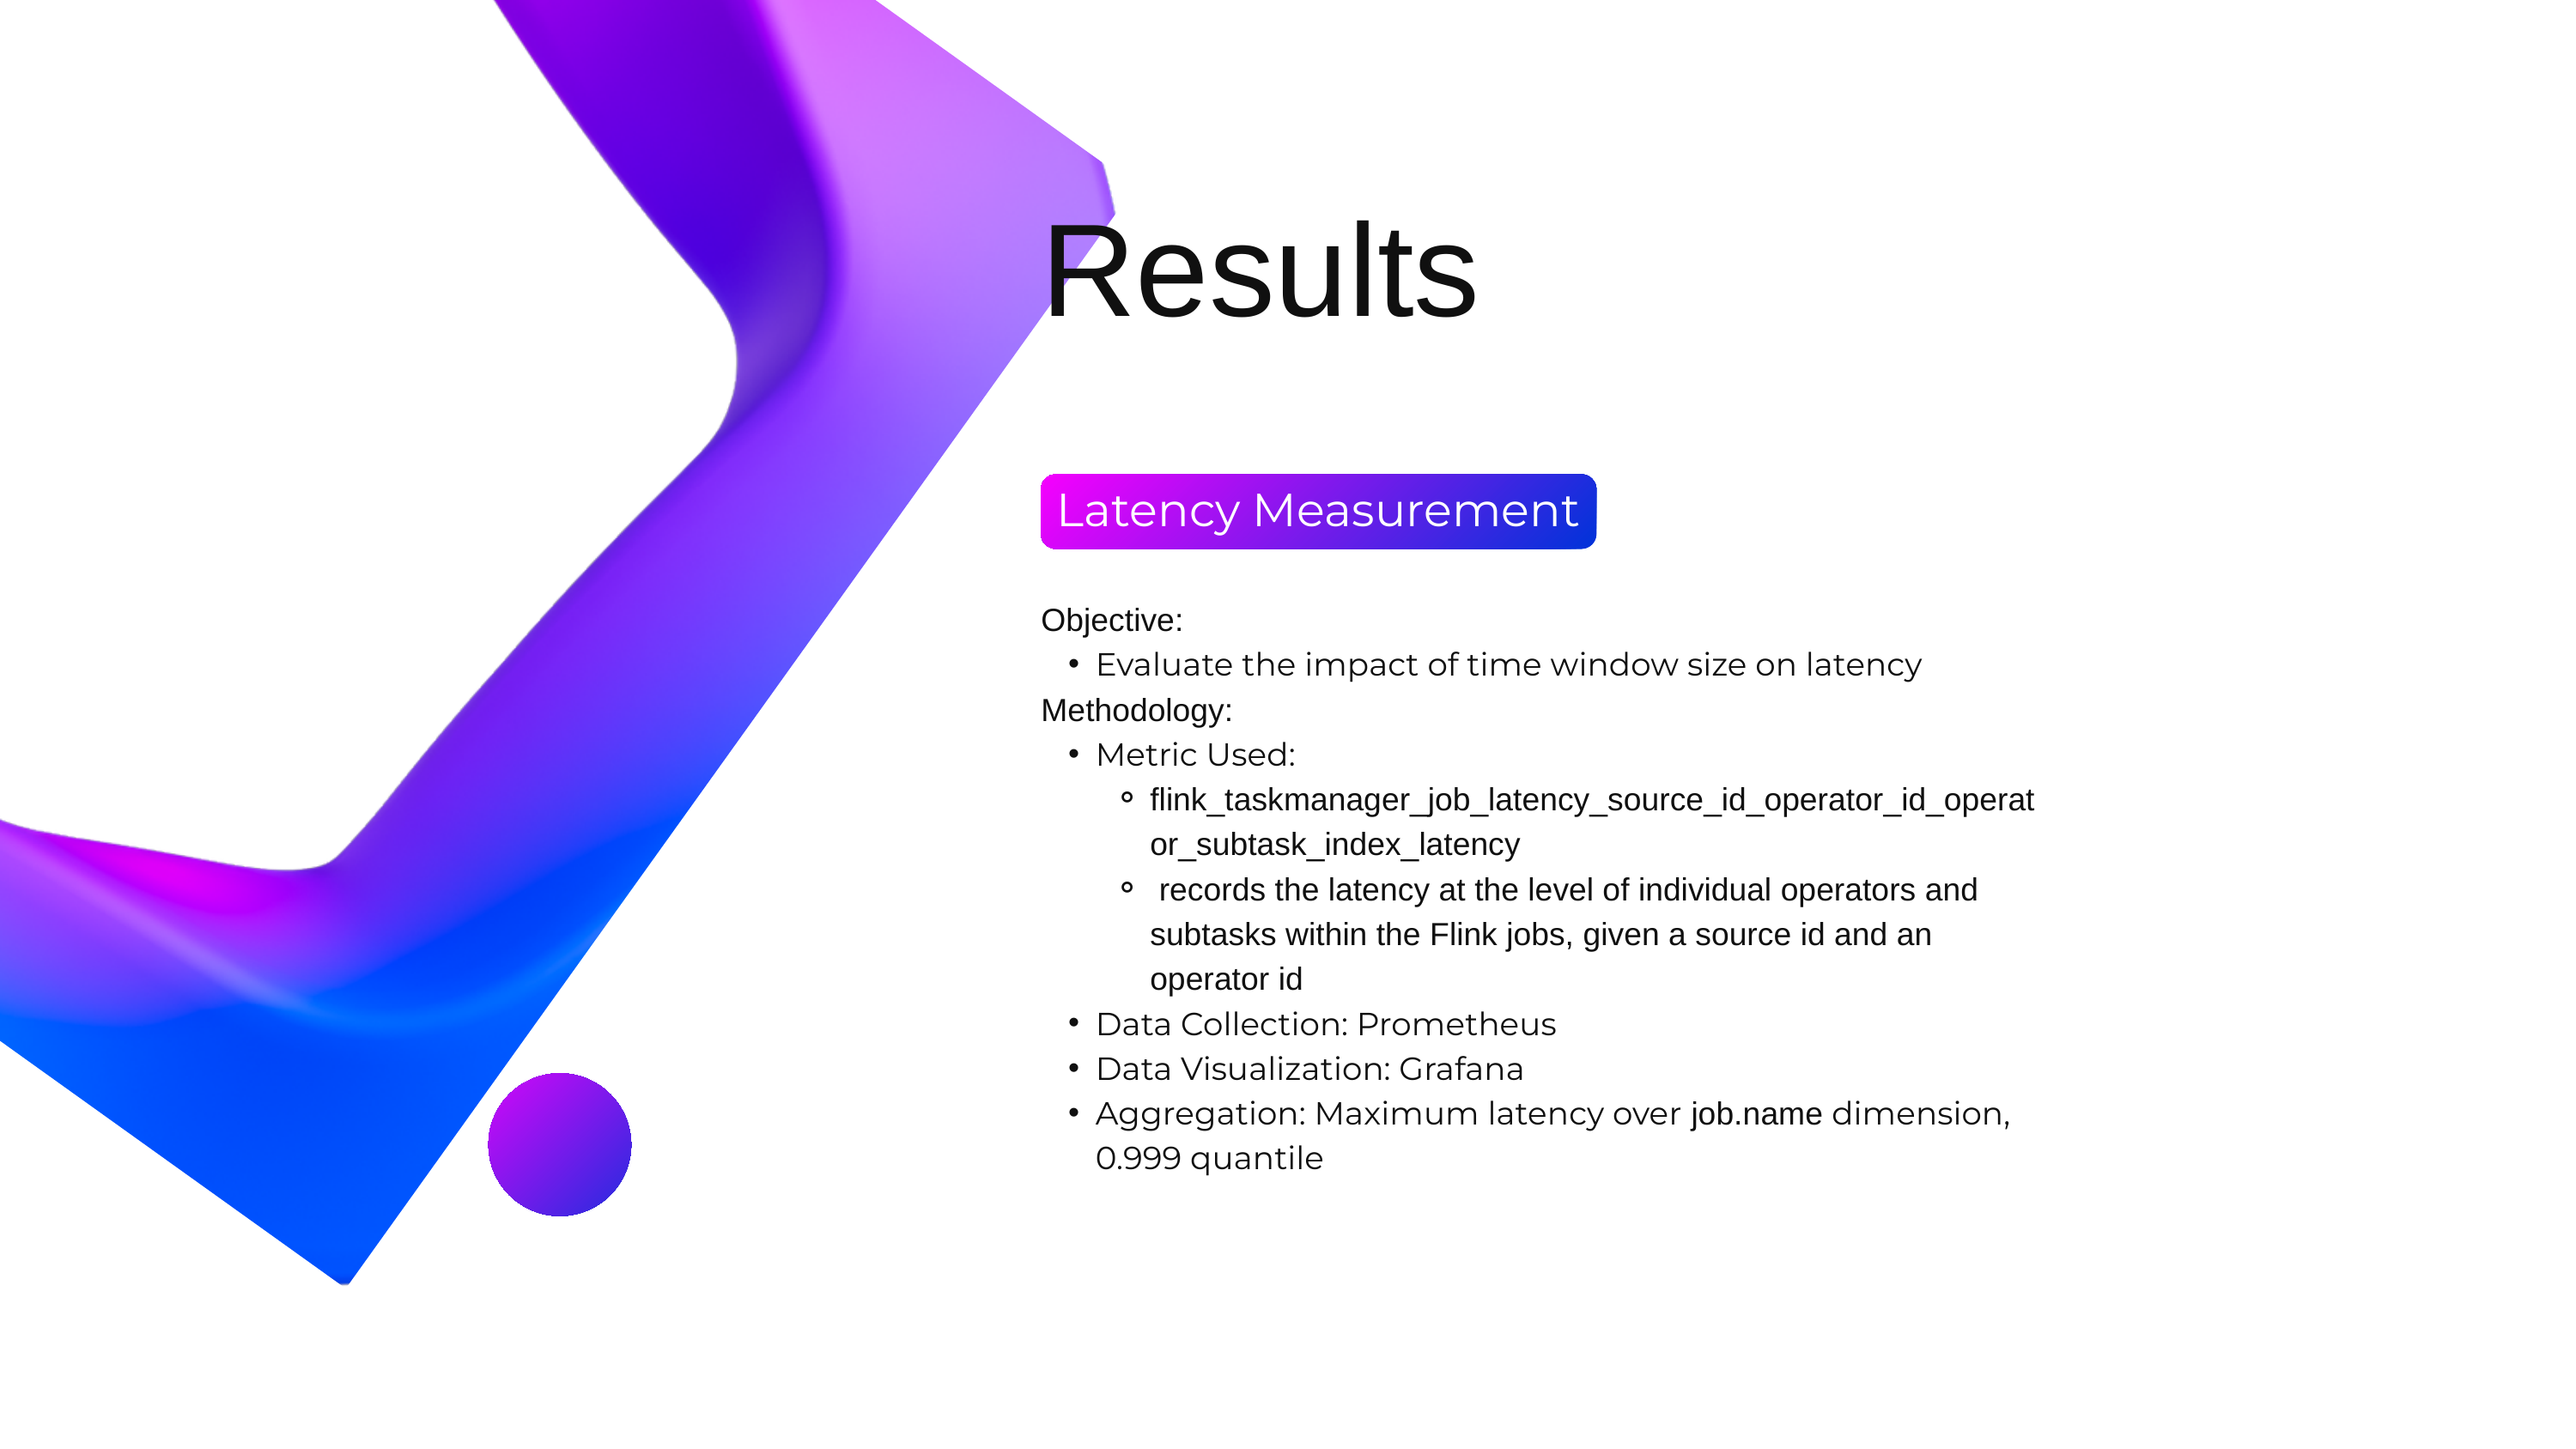

Results

Latency Measurement
Objective:
Evaluate the impact of time window size on latency
Methodology:
Metric Used:
flink_taskmanager_job_latency_source_id_operator_id_operator_subtask_index_latency
 records the latency at the level of individual operators and subtasks within the Flink jobs, given a source id and an operator id
Data Collection: Prometheus
Data Visualization: Grafana
Aggregation: Maximum latency over job.name dimension, 0.999 quantile